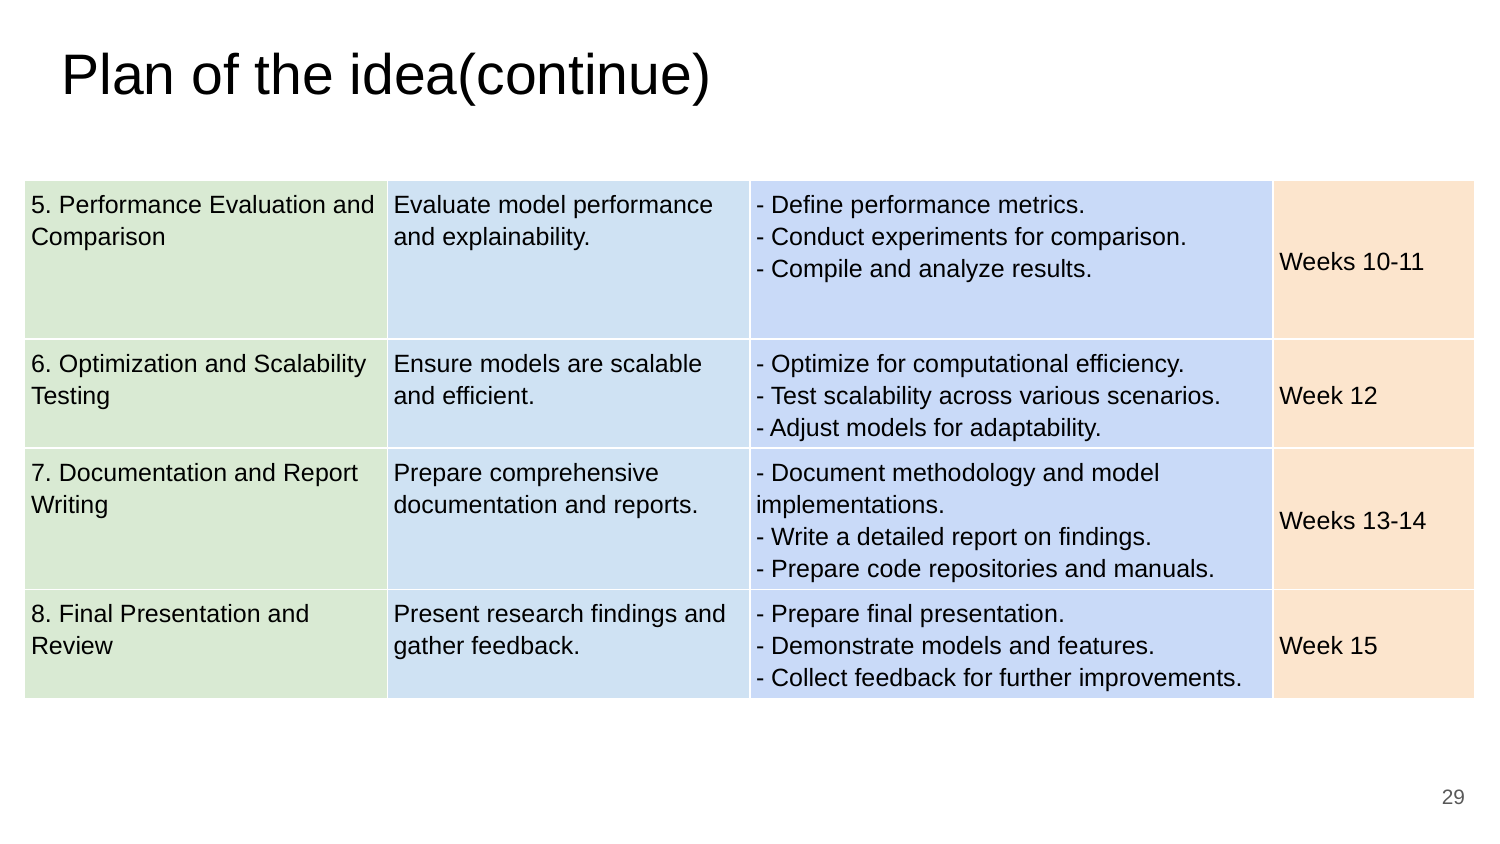

# Plan of the idea(continue)
| 5. Performance Evaluation and Comparison | Evaluate model performance and explainability. | - Define performance metrics. - Conduct experiments for comparison. - Compile and analyze results. | Weeks 10-11 |
| --- | --- | --- | --- |
| 6. Optimization and Scalability Testing | Ensure models are scalable and efficient. | - Optimize for computational efficiency. - Test scalability across various scenarios. - Adjust models for adaptability. | Week 12 |
| 7. Documentation and Report Writing | Prepare comprehensive documentation and reports. | - Document methodology and model implementations. - Write a detailed report on findings. - Prepare code repositories and manuals. | Weeks 13-14 |
| 8. Final Presentation and Review | Present research findings and gather feedback. | - Prepare final presentation. - Demonstrate models and features. - Collect feedback for further improvements. | Week 15 |
29